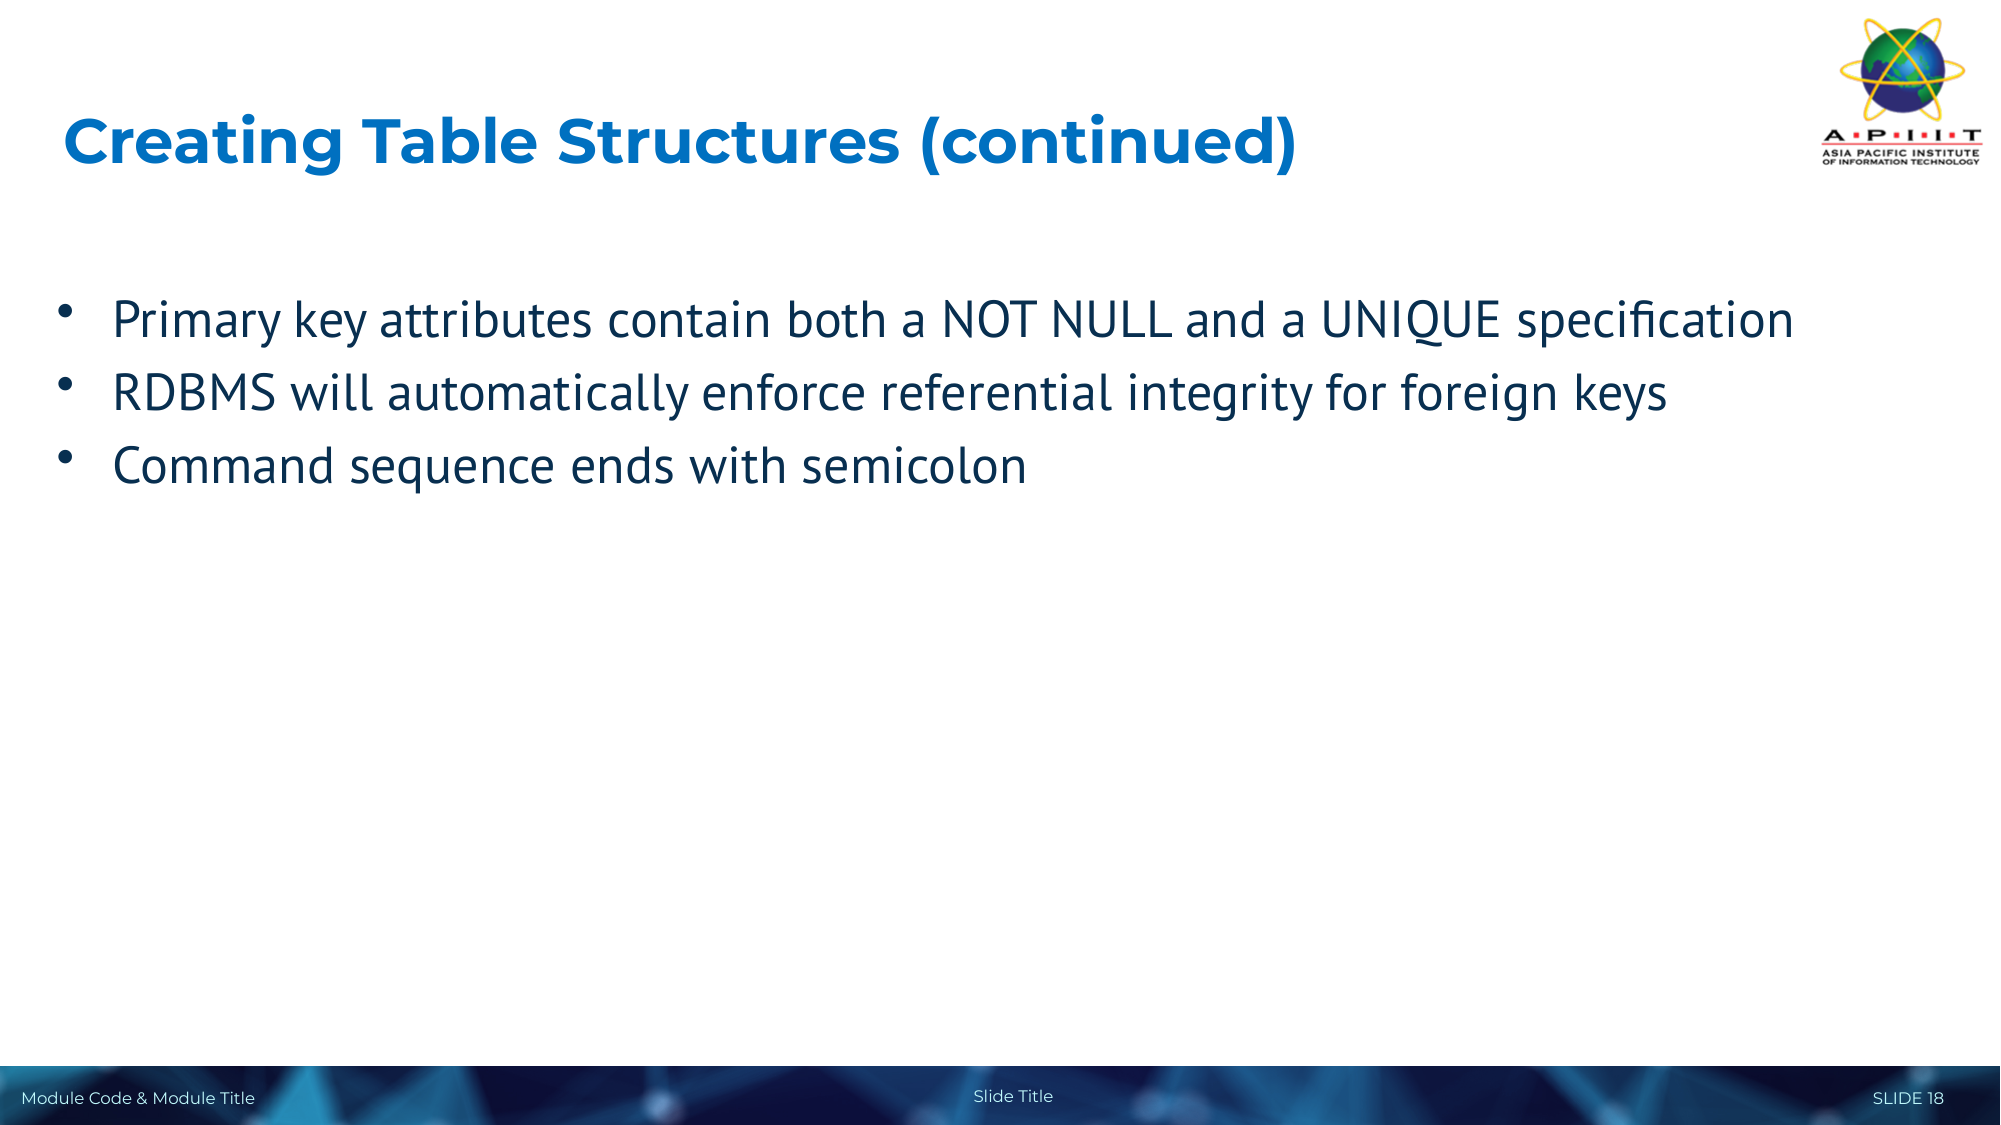

# Creating Table Structures (continued)
Primary key attributes contain both a NOT NULL and a UNIQUE specification
RDBMS will automatically enforce referential integrity for foreign keys
Command sequence ends with semicolon